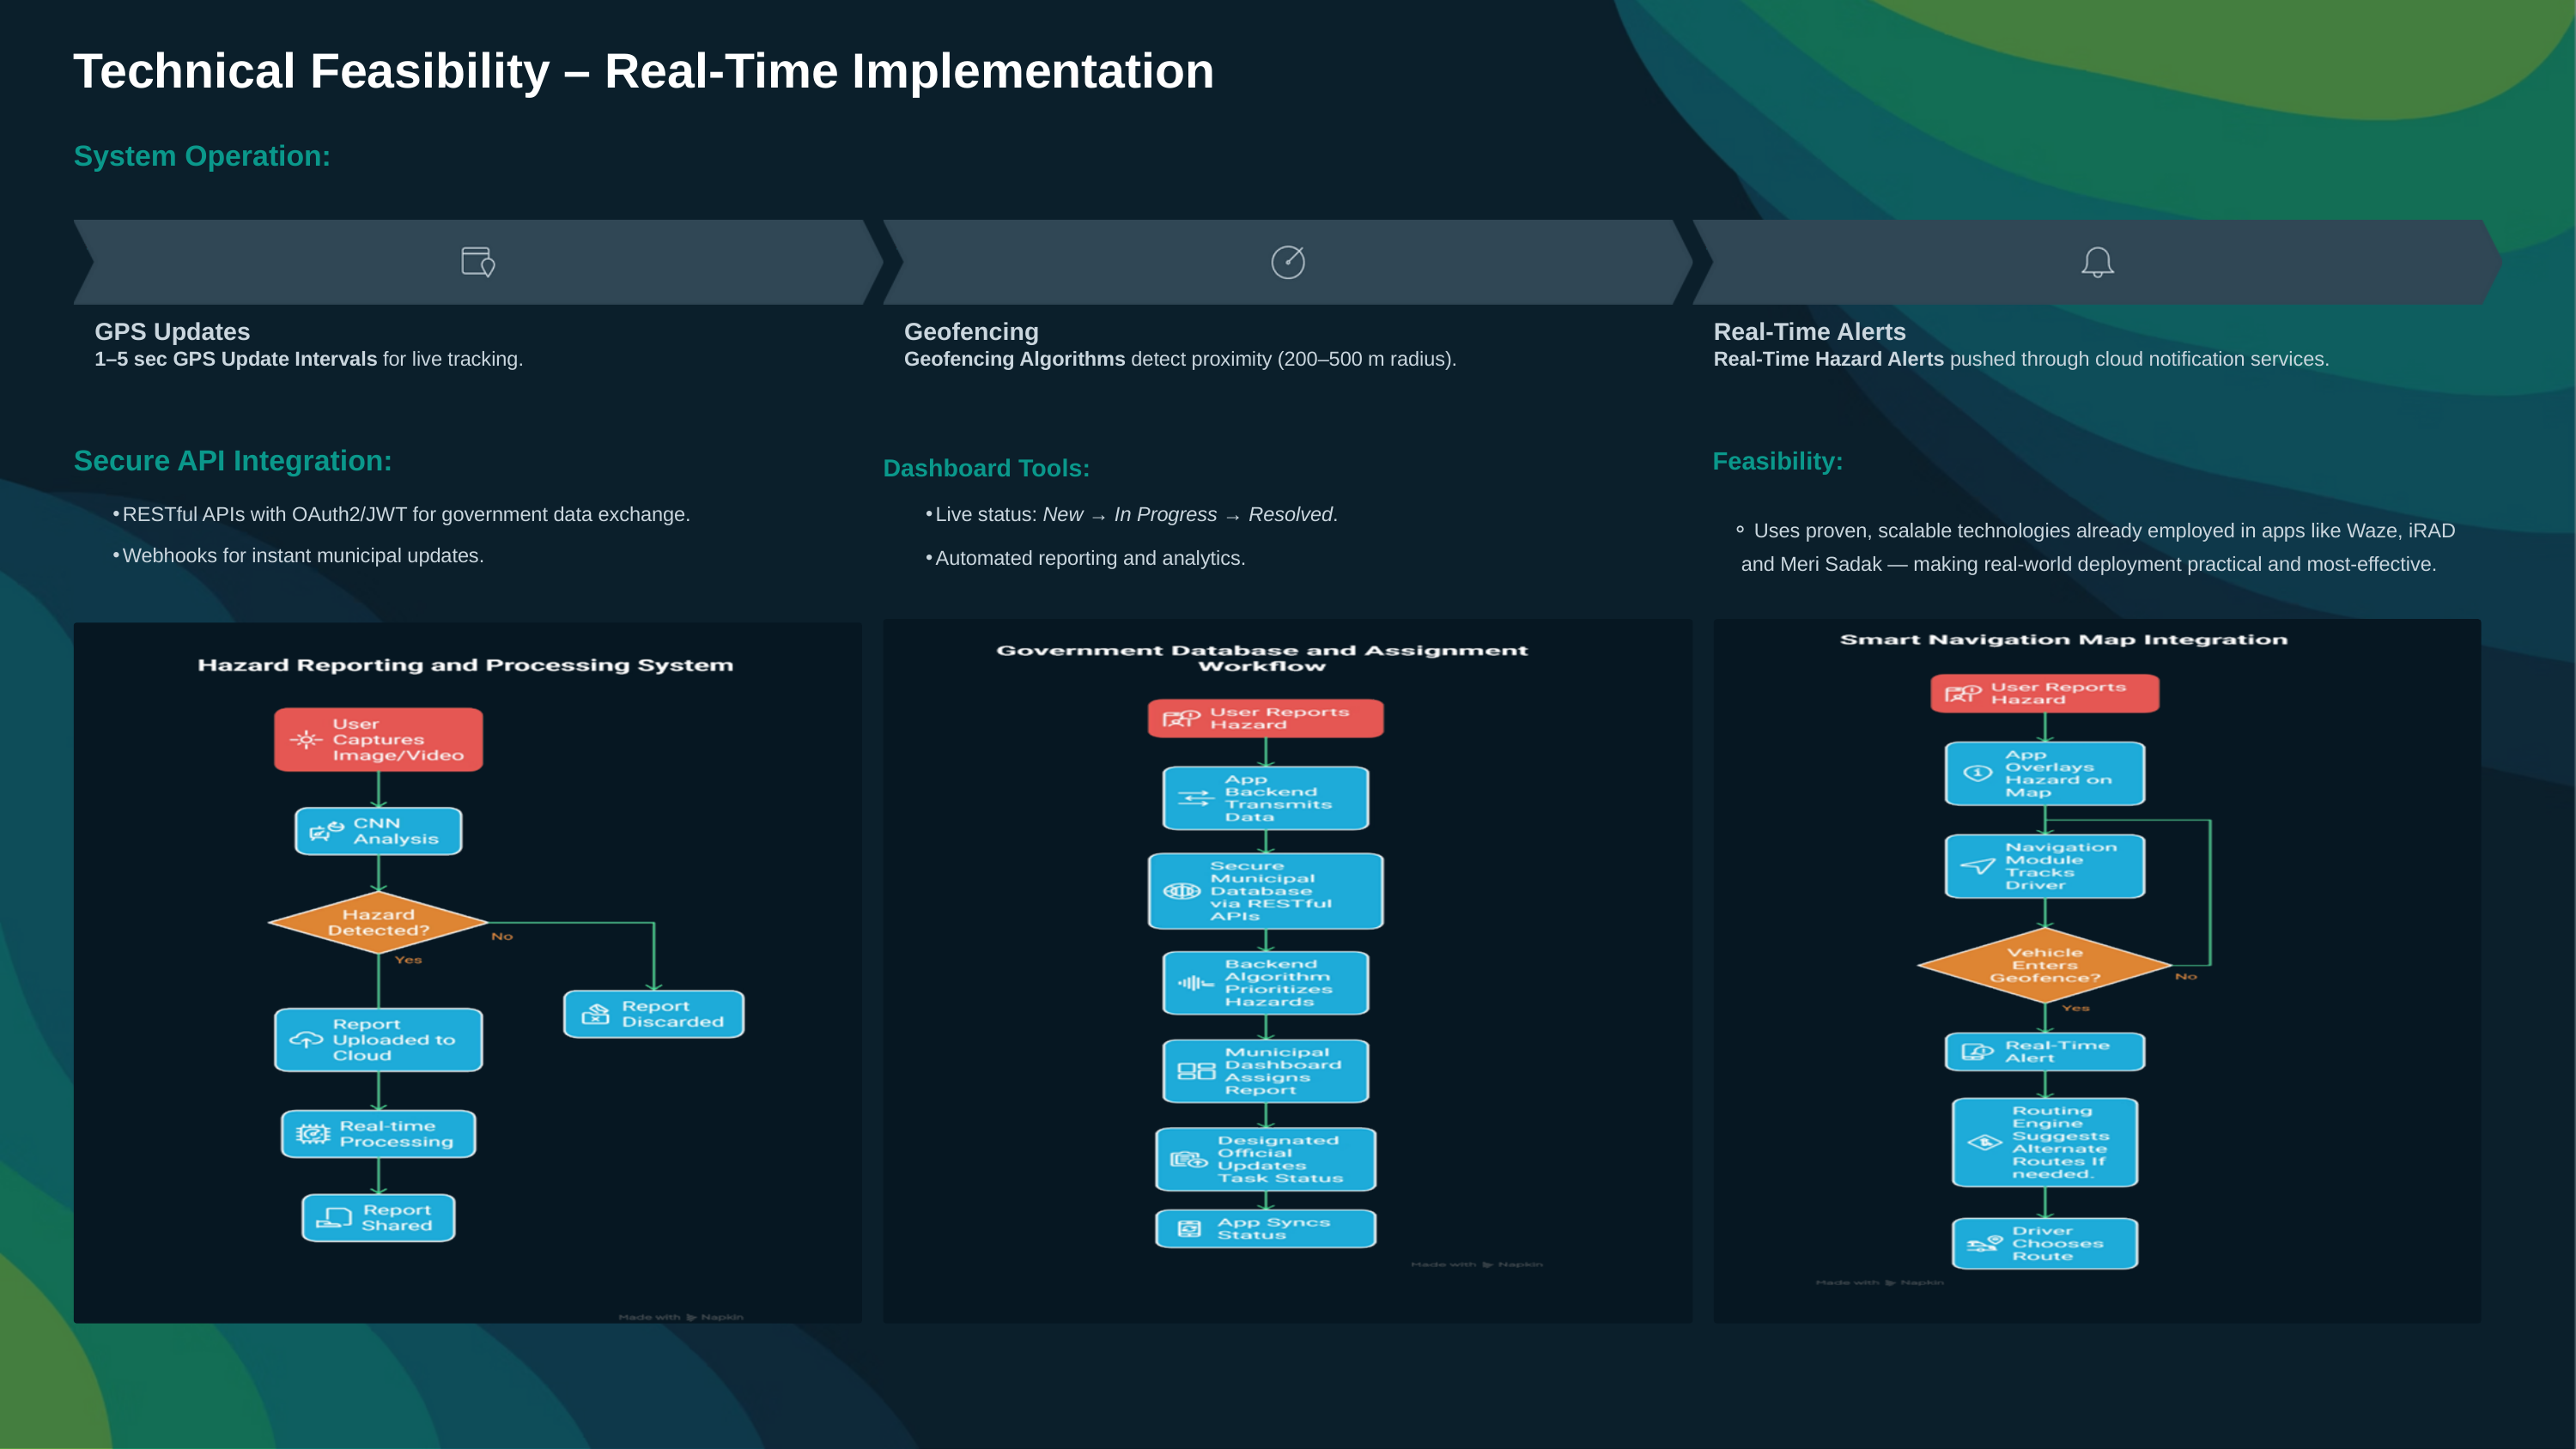

Technical Feasibility – Real-Time Implementation
System Operation:

GPS Updates
Geofencing
Real-Time Alerts
1–5 sec GPS Update Intervals for live tracking.
Geofencing Algorithms detect proximity (200–500 m radius).
Real-Time Hazard Alerts pushed through cloud notification services.
Secure API Integration:
Feasibility:

 Uses proven, scalable technologies already employed in apps like Waze, iRAD and Meri Sadak — making real-world deployment practical and most-effective.
Dashboard Tools:
Live status: New → In Progress → Resolved.
RESTful APIs with OAuth2/JWT for government data exchange.
Webhooks for instant municipal updates.
Automated reporting and analytics.